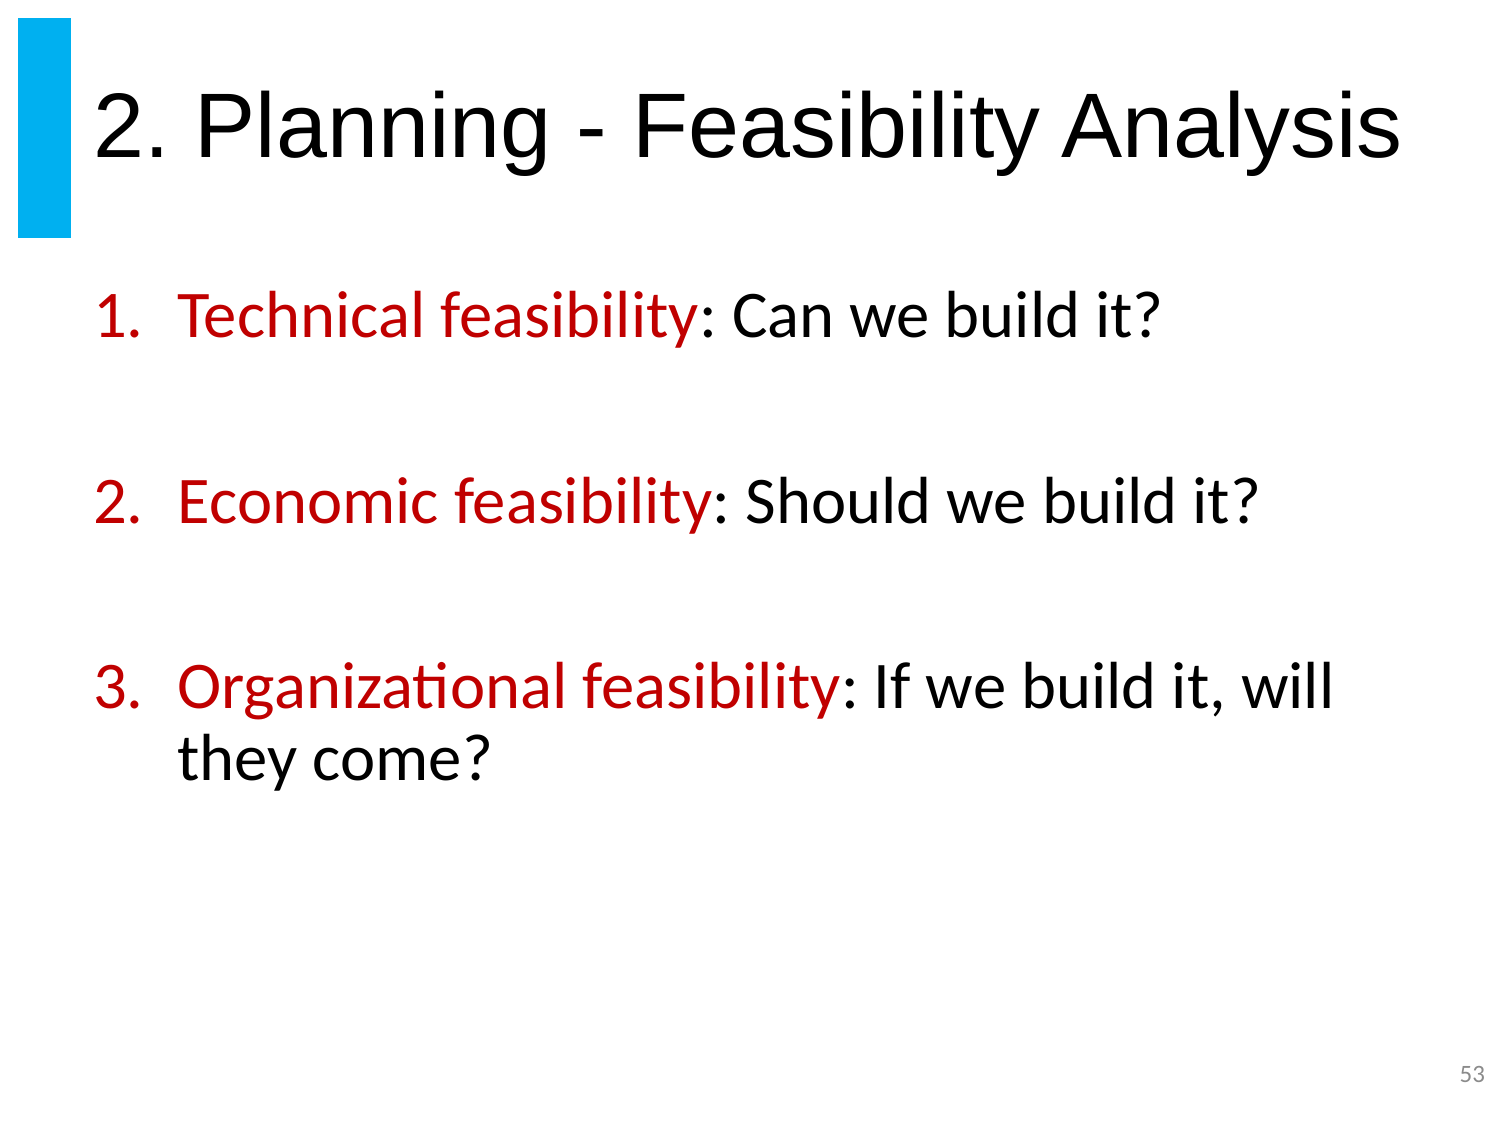

# 2. Planning - Feasibility Analysis
Technical feasibility: Can we build it?

Economic feasibility: Should we build it?

Organizational feasibility: If we build it, will they come?

53